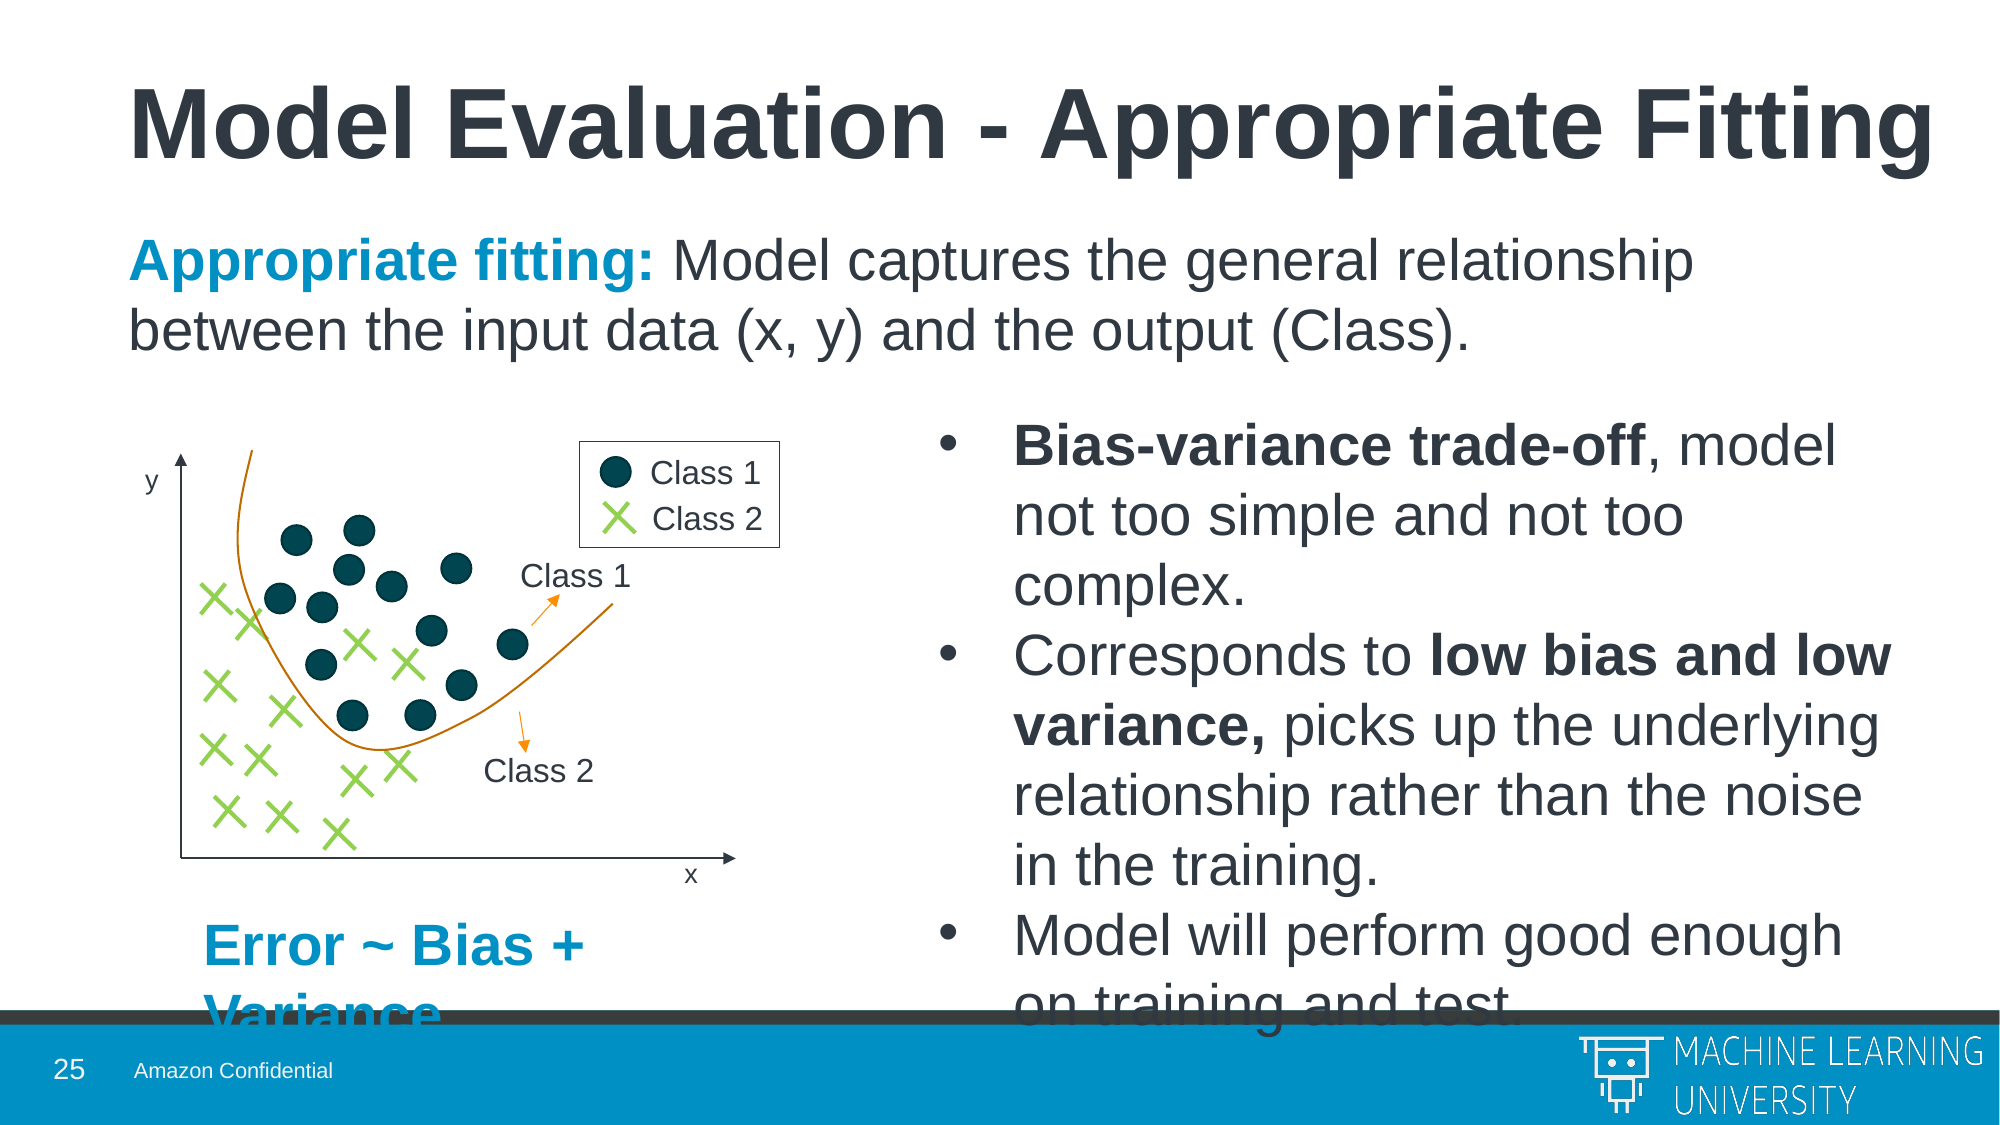

# Model Evaluation - Appropriate Fitting
Appropriate fitting: Model captures the general relationship between the input data (x, y) and the output (Class).

Bias-variance trade-off, model not too simple and not too complex.
Corresponds to low bias and low variance, picks up the underlying relationship rather than the noise in the training.
Model will perform good enough on training and test.

Class 1

y

Class 2

Class 1

Class 2
x
Error ~ Bias + Variance